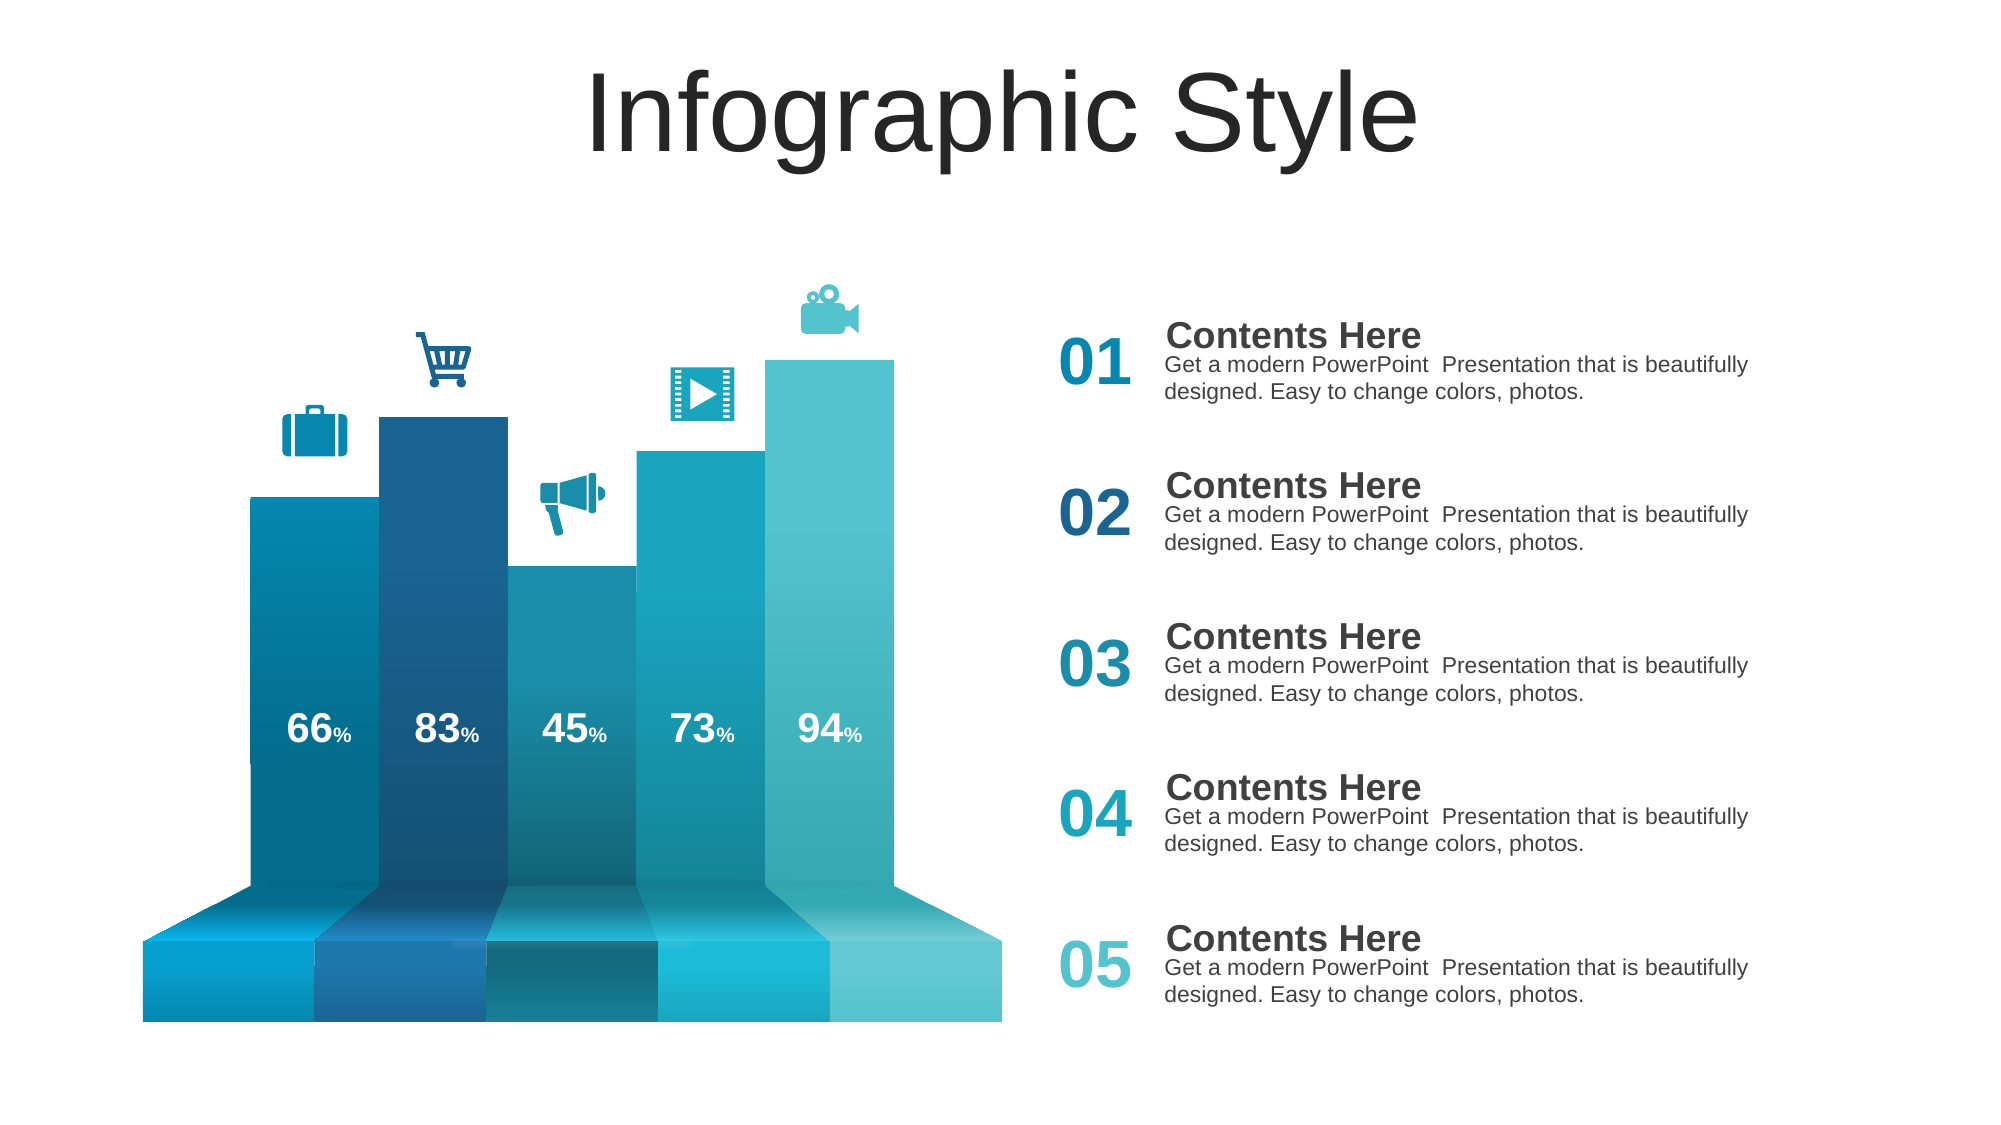

Infographic Style

66%
83%
45%
73%
94%
Contents Here
Get a modern PowerPoint  Presentation that is beautifully designed. Easy to change colors, photos.
01
Contents Here
Get a modern PowerPoint  Presentation that is beautifully designed. Easy to change colors, photos.
02
Contents Here
Get a modern PowerPoint  Presentation that is beautifully designed. Easy to change colors, photos.
03
Contents Here
Get a modern PowerPoint  Presentation that is beautifully designed. Easy to change colors, photos.
04
Contents Here
Get a modern PowerPoint  Presentation that is beautifully designed. Easy to change colors, photos.
05